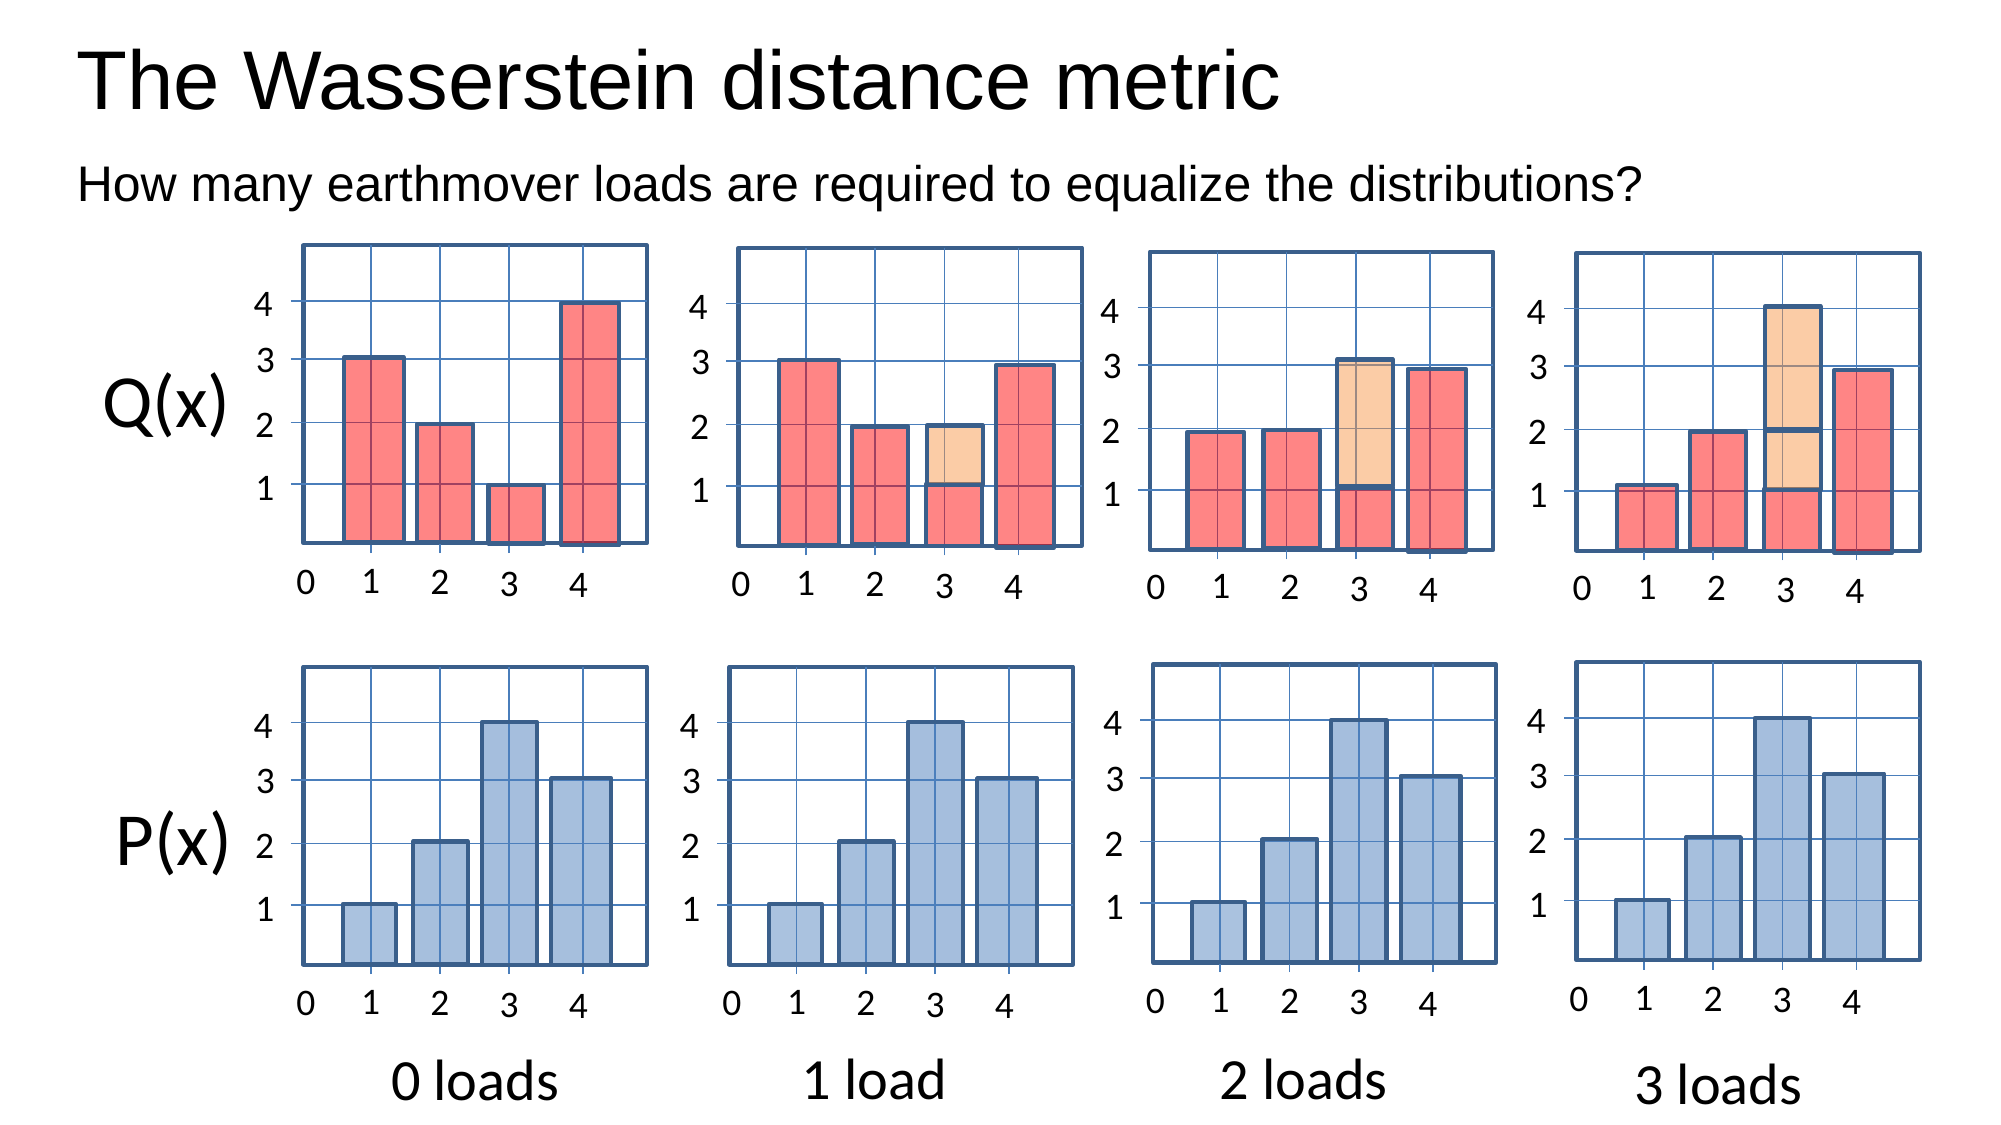

The Wasserstein distance metric

How many earthmover loads are required to equalize the distributions?

4
4
4
4

3
3
3
3
Q(x)

2
2
2
2

1
1
1
1

1
0
2
1
3
0
2
4
3
1
1
4
0
2
0
2
3
3
4
4

4
4
4
4

3
3
3
3

P(x)
2
2
2
2

1
1
1
1

1
0
2
1
3
0
2
4
1
1
3
0
2
0
2
4
3
3
4
4
1 load
2 loads
0 loads
3 loads